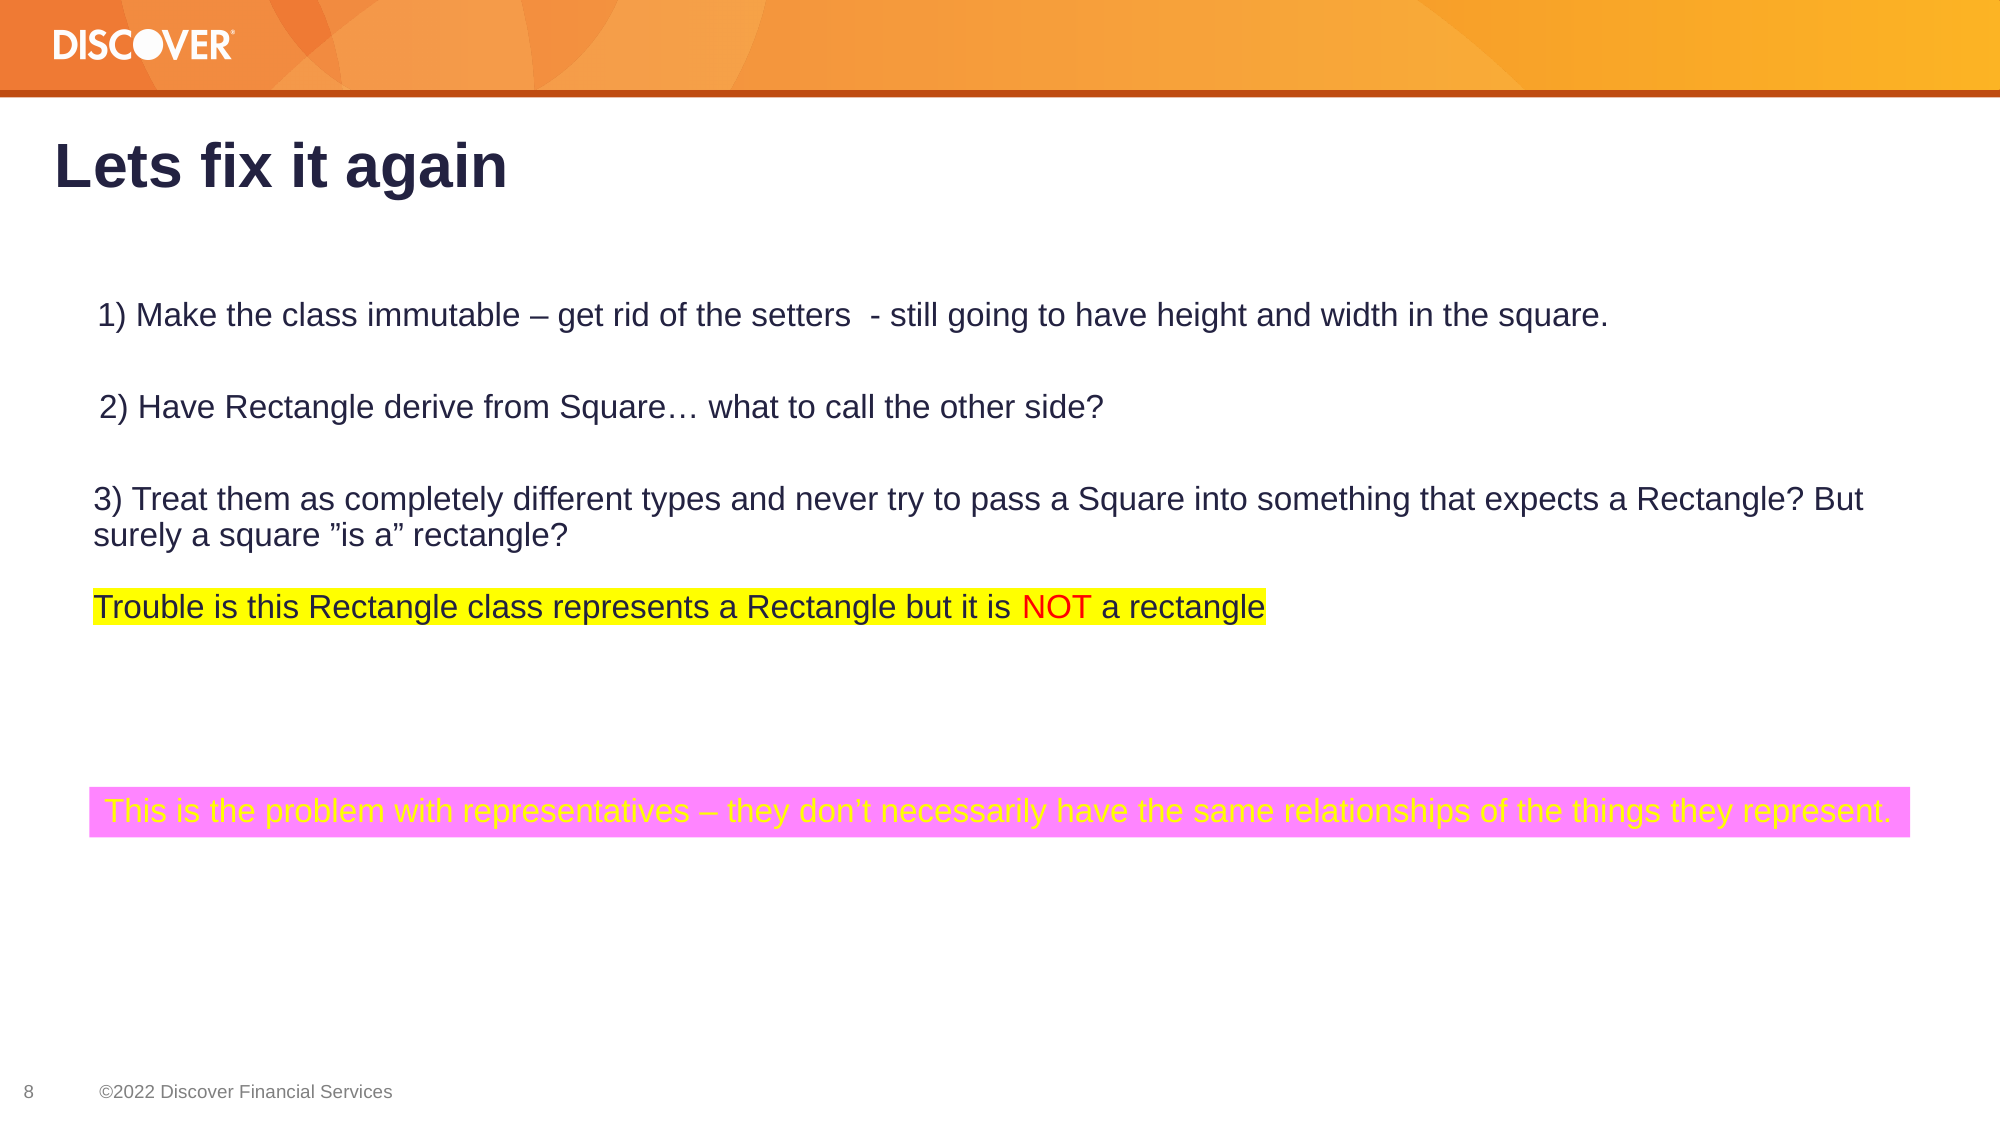

# Lets fix it again
1) Make the class immutable – get rid of the setters  - still going to have height and width in the square.
2) Have Rectangle derive from Square… what to call the other side?
3) Treat them as completely different types and never try to pass a Square into something that expects a Rectangle? But surely a square ”is a” rectangle?
Trouble is this Rectangle class represents a Rectangle but it is NOT a rectangle
This is the problem with representatives – they don’t necessarily have the same relationships of the things they represent.